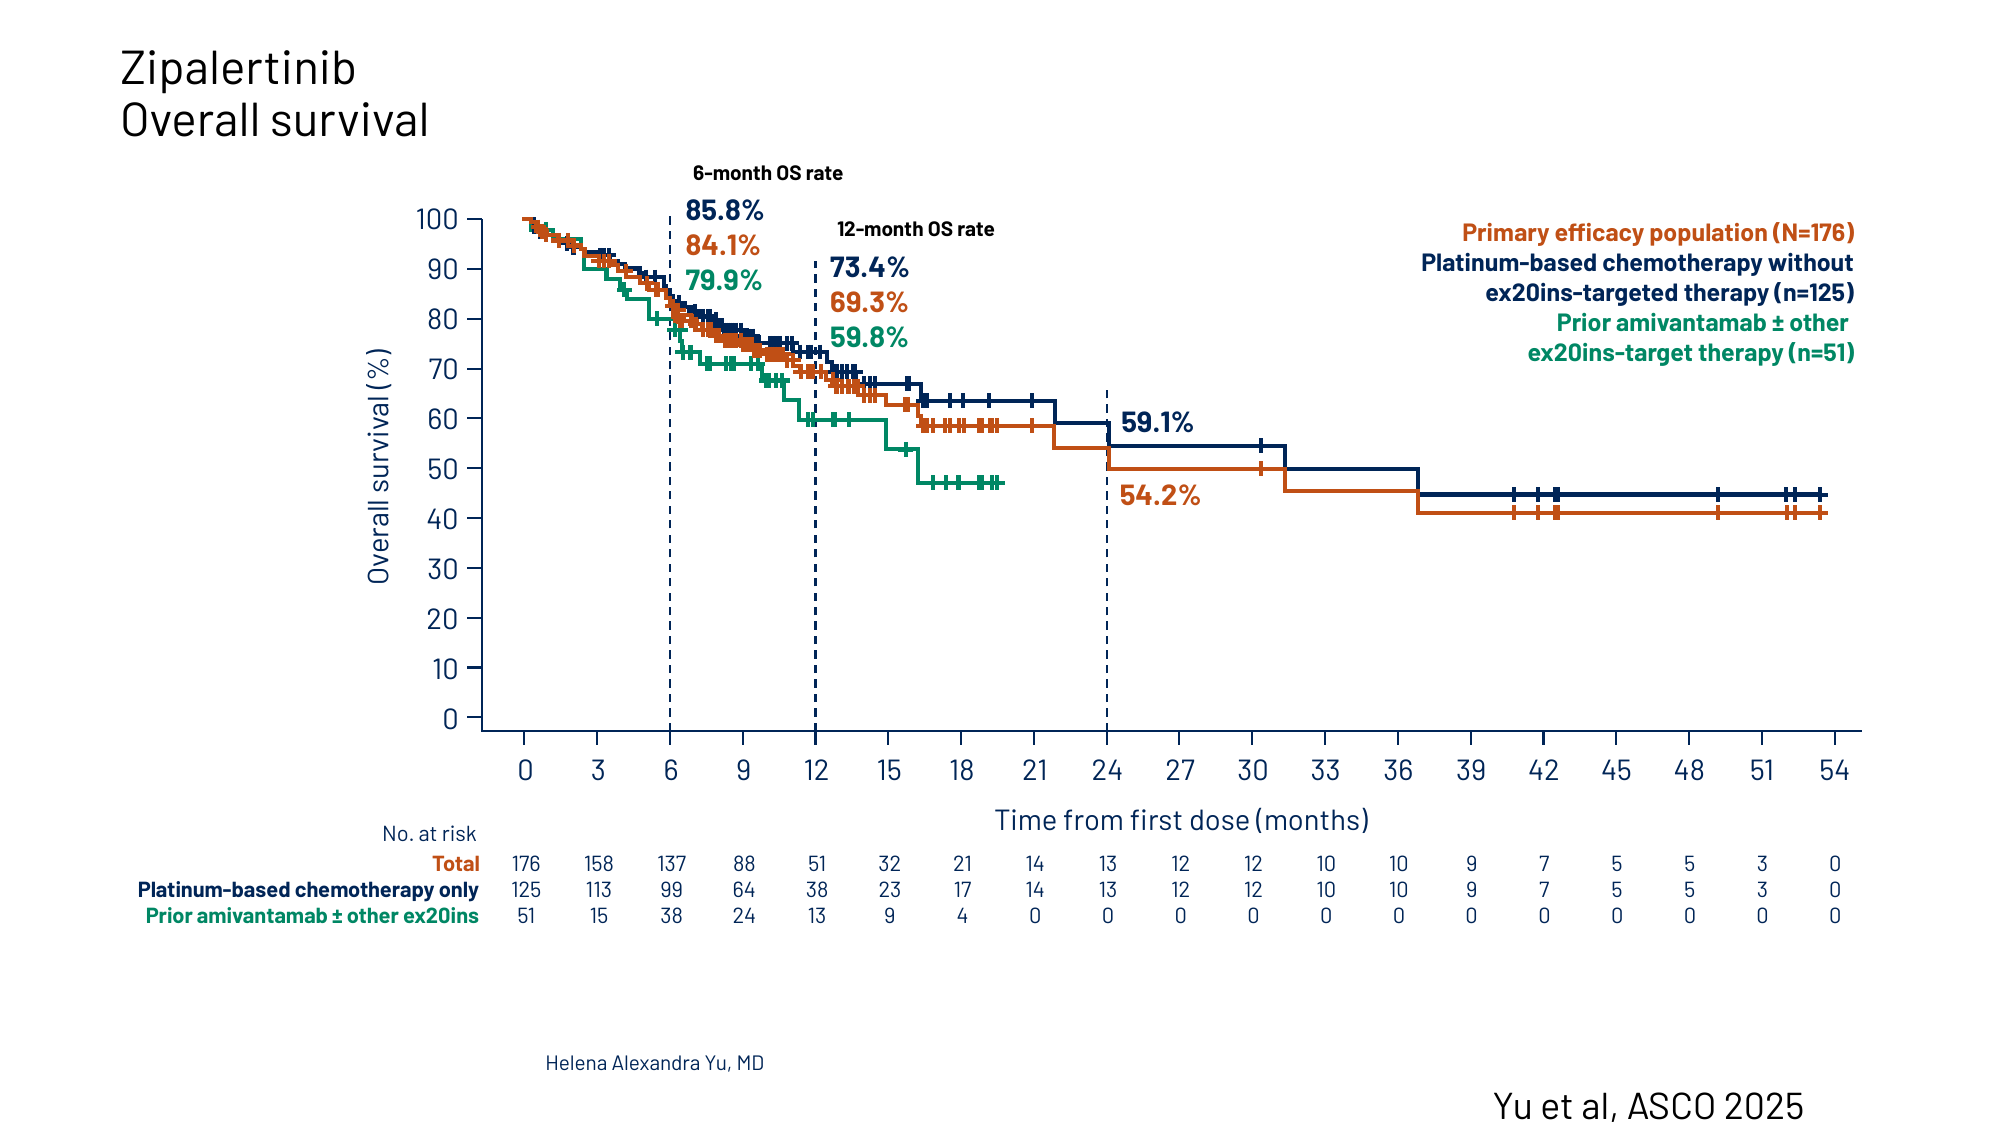

# Zipalertinib Overall survival
6-month OS rate
85.8%
84.1%
79.9%
100
12-month OS rate
Primary efficacy population (N=176)
Platinum-based chemotherapy without
ex20ins-targeted therapy (n=125)
Prior amivantamab ± other
ex20ins-target therapy (n=51)

73.4%
69.3%
59.8%
90

80
70

60
59.1%
Overall survival (%)
50
54.2%
40
30
20
10
0
0
3
6
9
12
15
18
21
24
27
30
33
36
39
42
45
48
51
54
Time from first dose (months)
No. at risk
Total
Platinum-based chemotherapy only
Prior amivantamab ± other ex20ins
176
125
51
158
113
15
137
99
38
88
64
24
51
38
13
32
23
9
21
17
4
14
14
0
13
13
0
12
12
0
12
12
0
10
10
0
10
10
0
9
9
0
7
7
0
5
5
0
5
5
0
3
3
0
0
0
0
Helena Alexandra Yu, MD
53
Yu et al, ASCO 2025